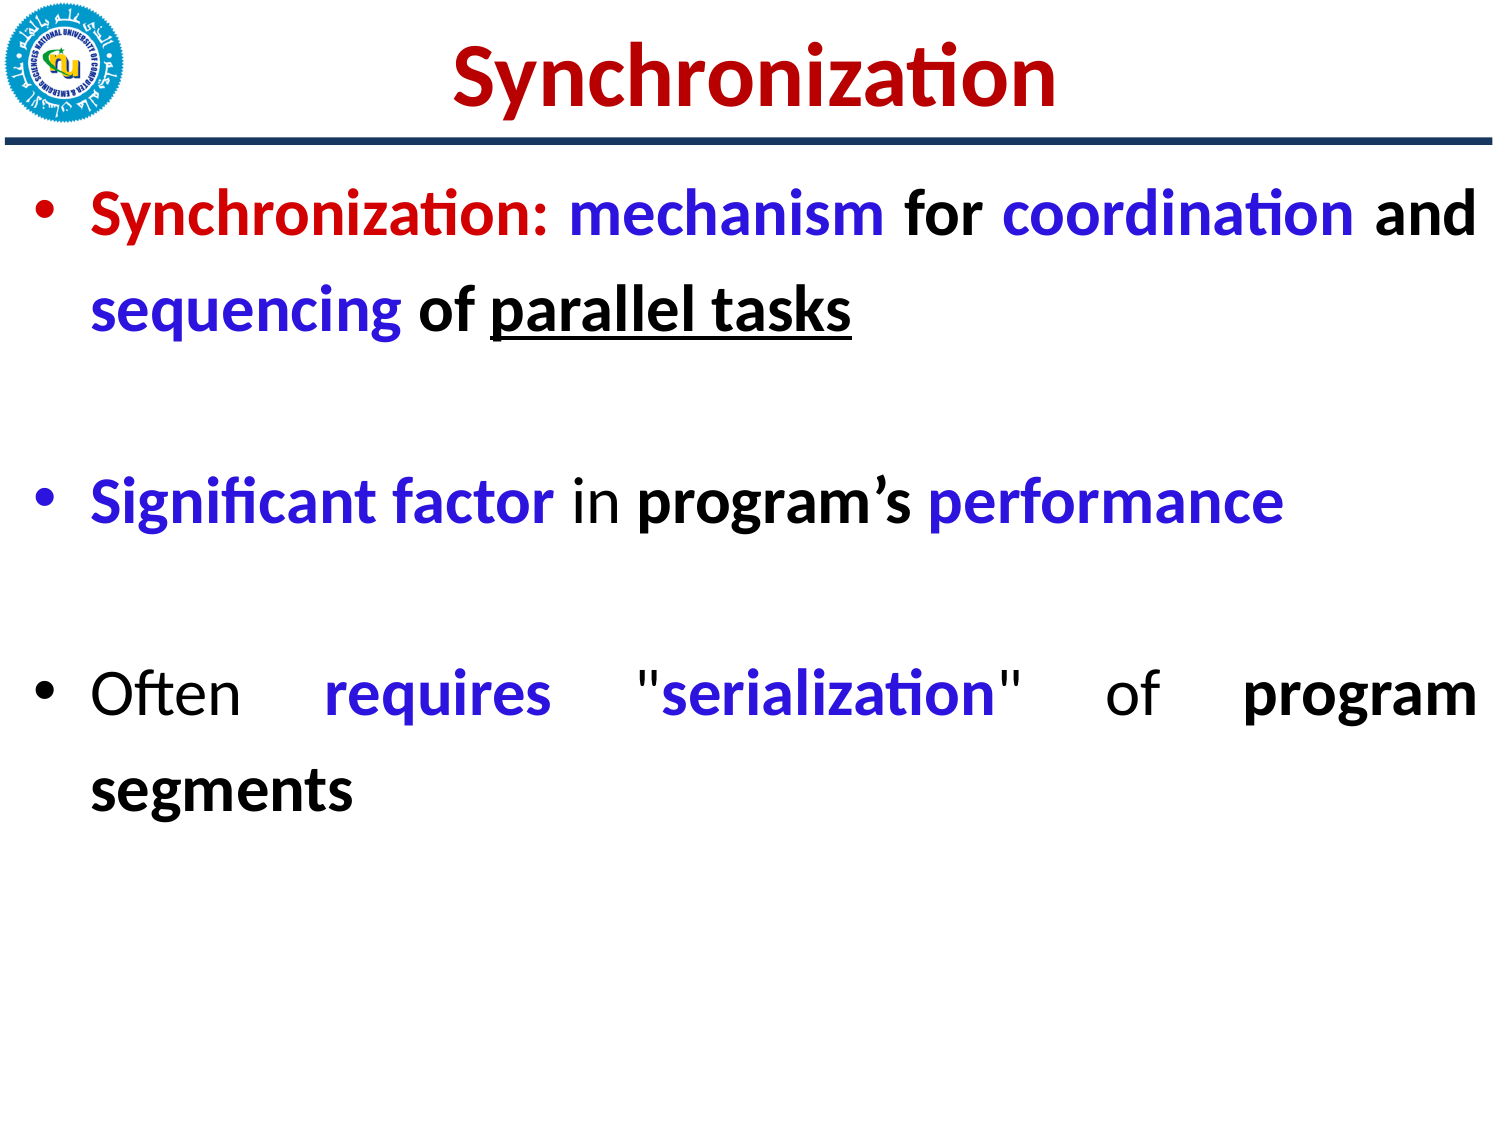

# Synchronization

Synchronization: mechanism for coordination and sequencing of parallel tasks

Significant factor in program’s performance

Often requires "serialization" of program segments